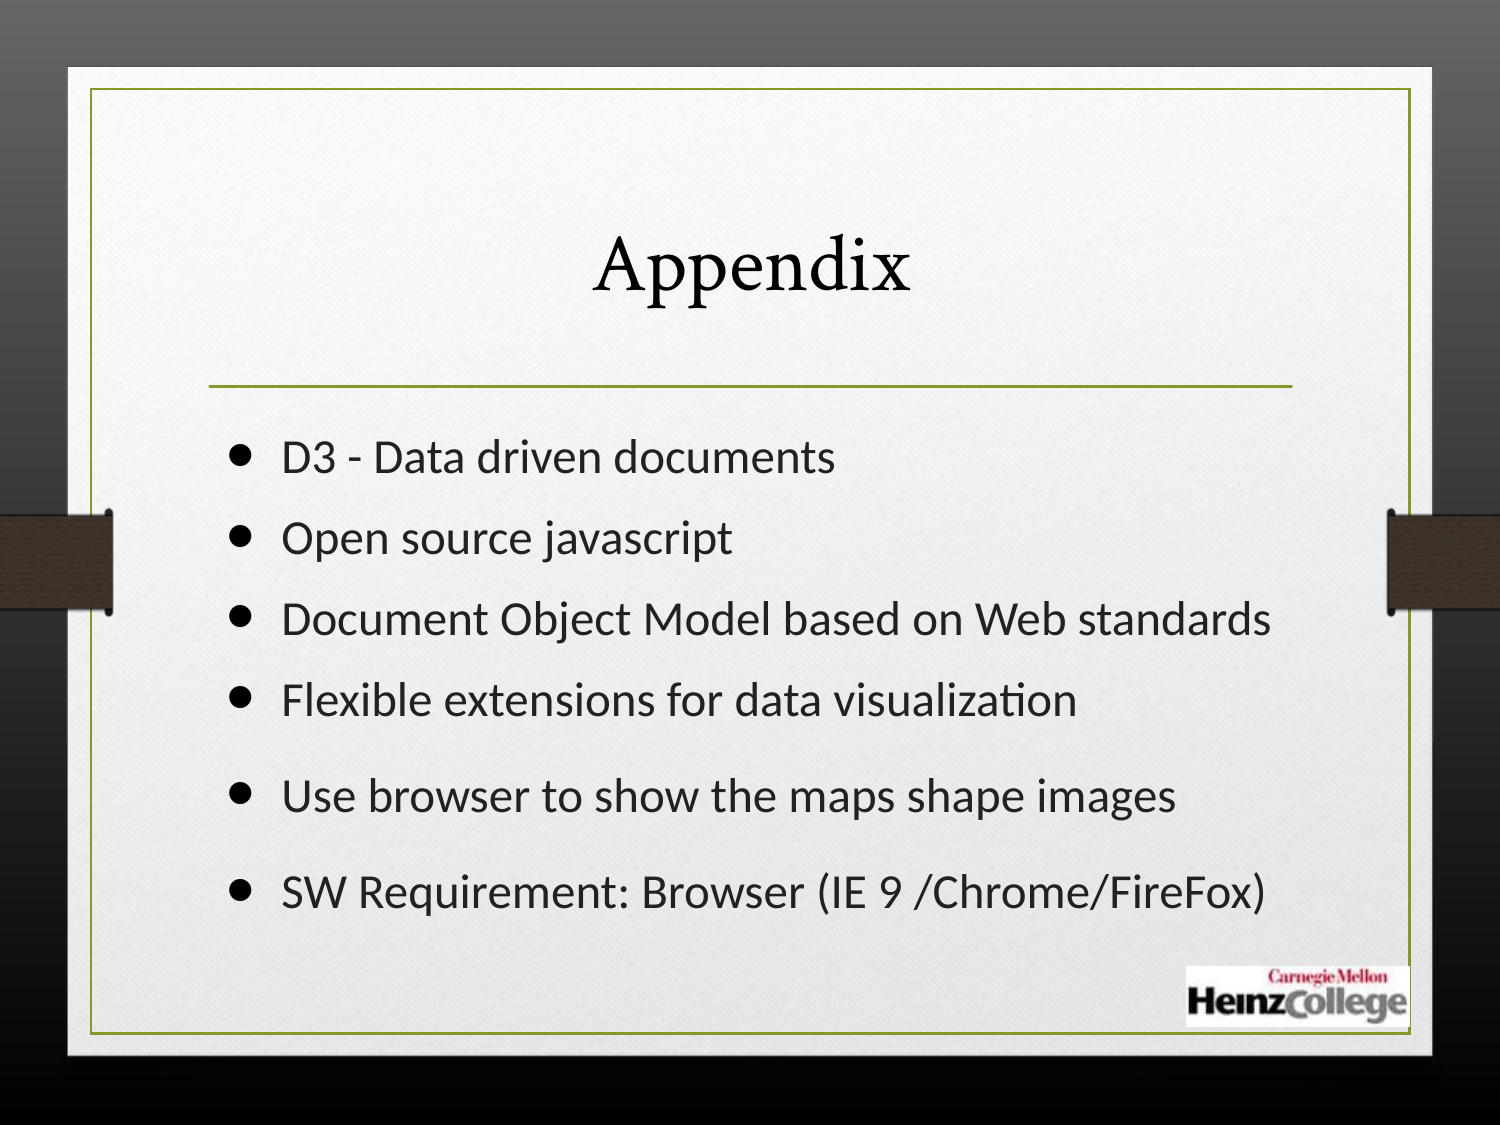

# Appendix
D3 - Data driven documents
Open source javascript
Document Object Model based on Web standards
Flexible extensions for data visualization
Use browser to show the maps shape images
SW Requirement: Browser (IE 9 /Chrome/FireFox)